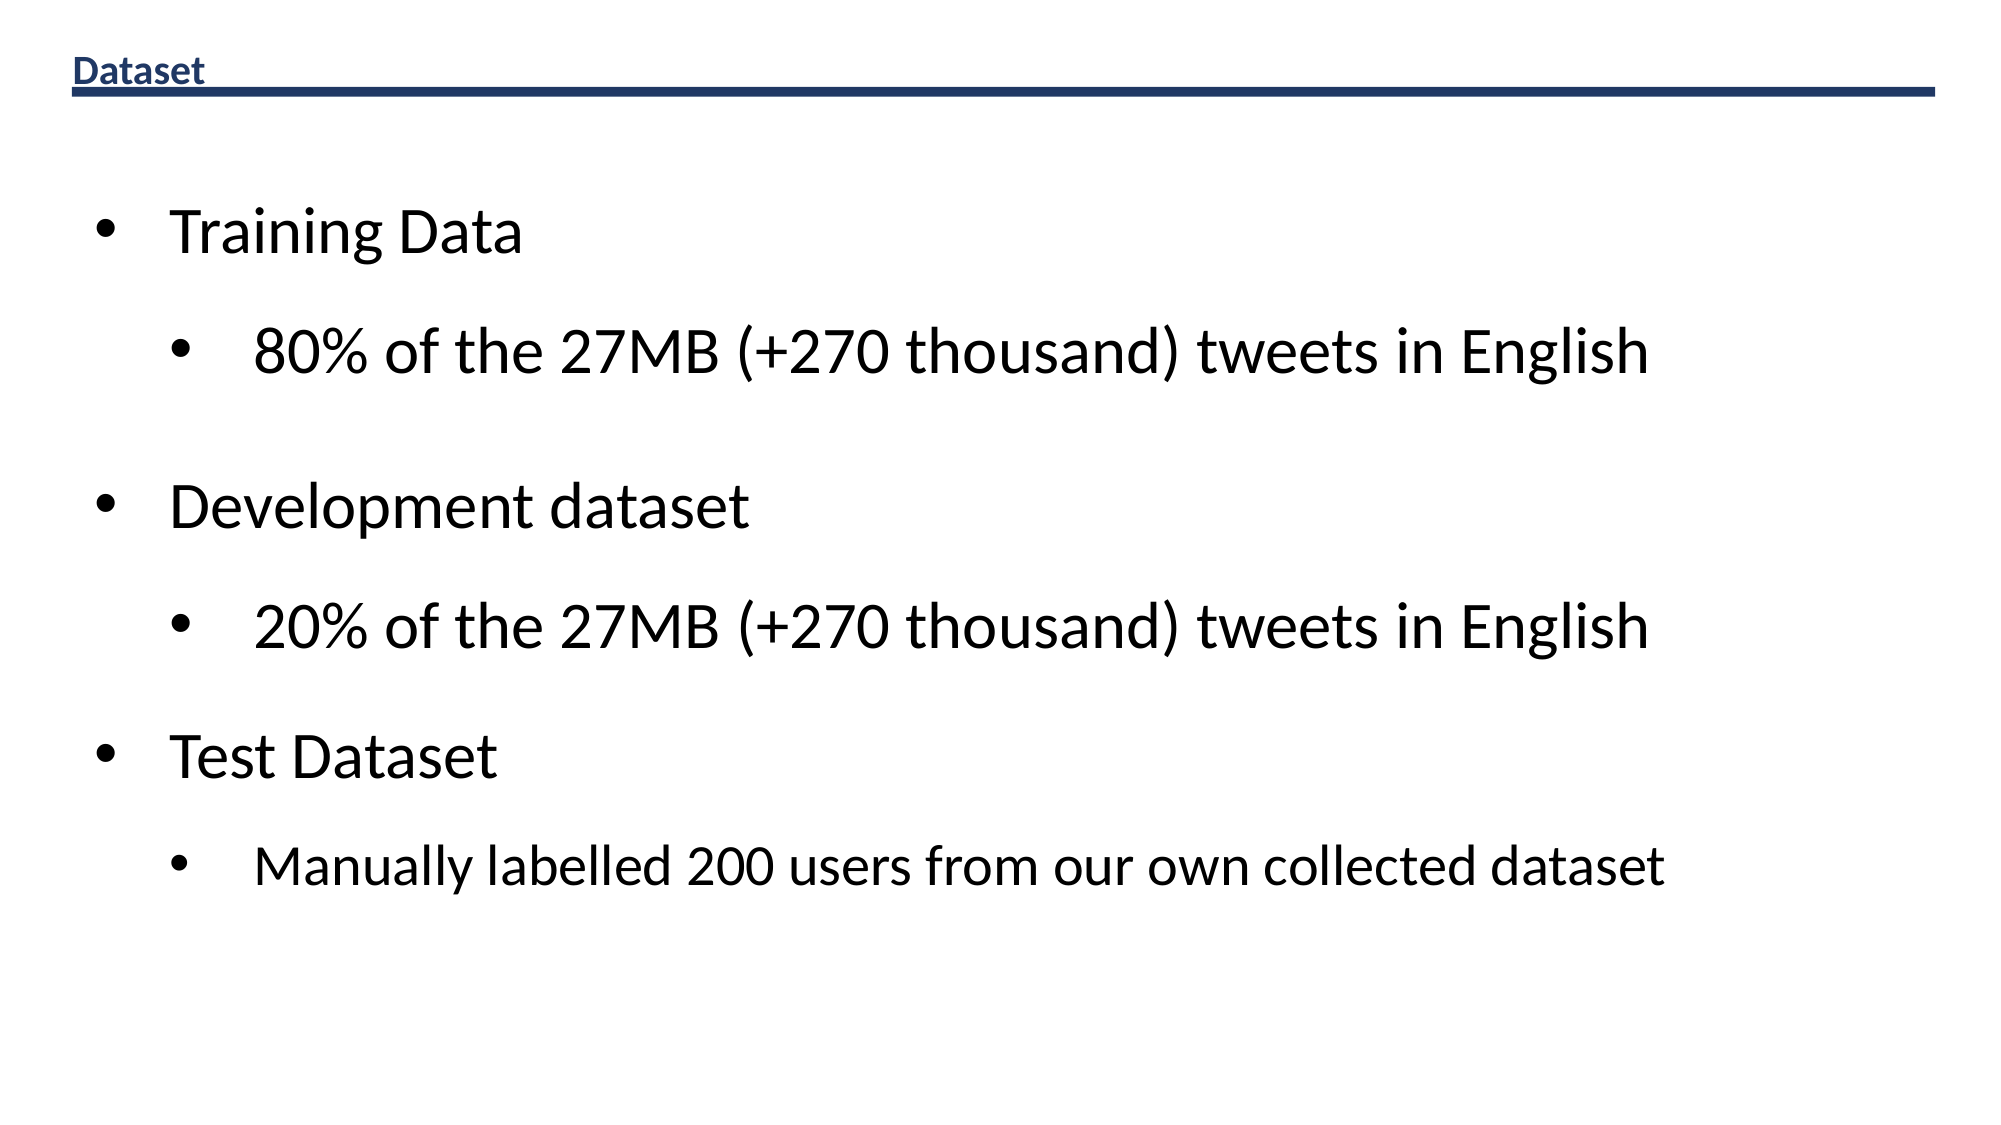

Dataset

Training Data
80% of the 27MB (+270 thousand) tweets in English

Development dataset
20% of the 27MB (+270 thousand) tweets in English

Test Dataset
Manually labelled 200 users from our own collected dataset